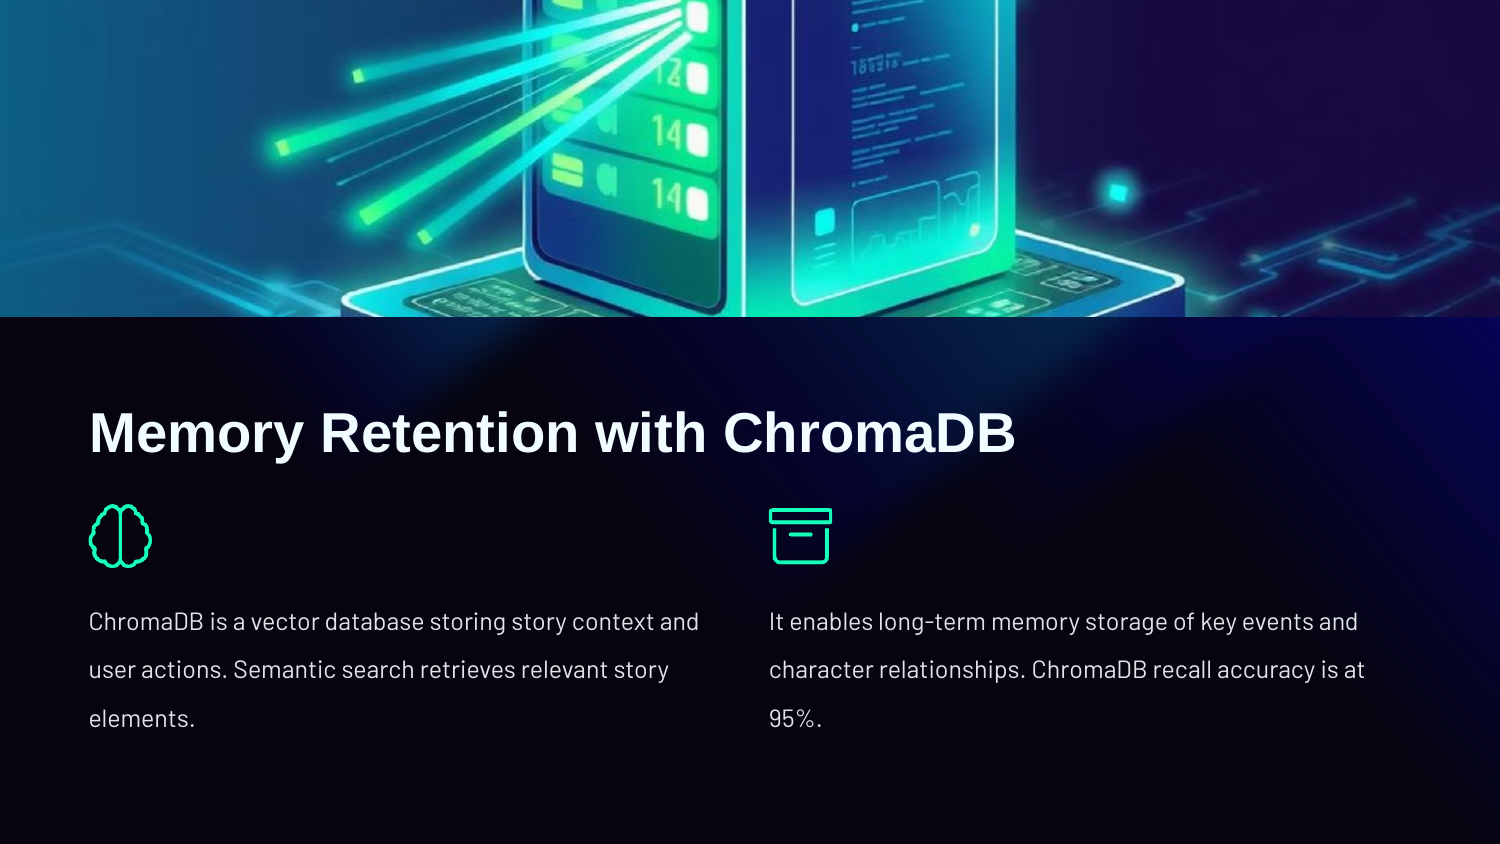

Memory Retention with ChromaDB

ChromaDB is a vector database storing story context and user actions. Semantic search retrieves relevant story elements.

It enables long-term memory storage of key events and character relationships. ChromaDB recall accuracy is at 95%.